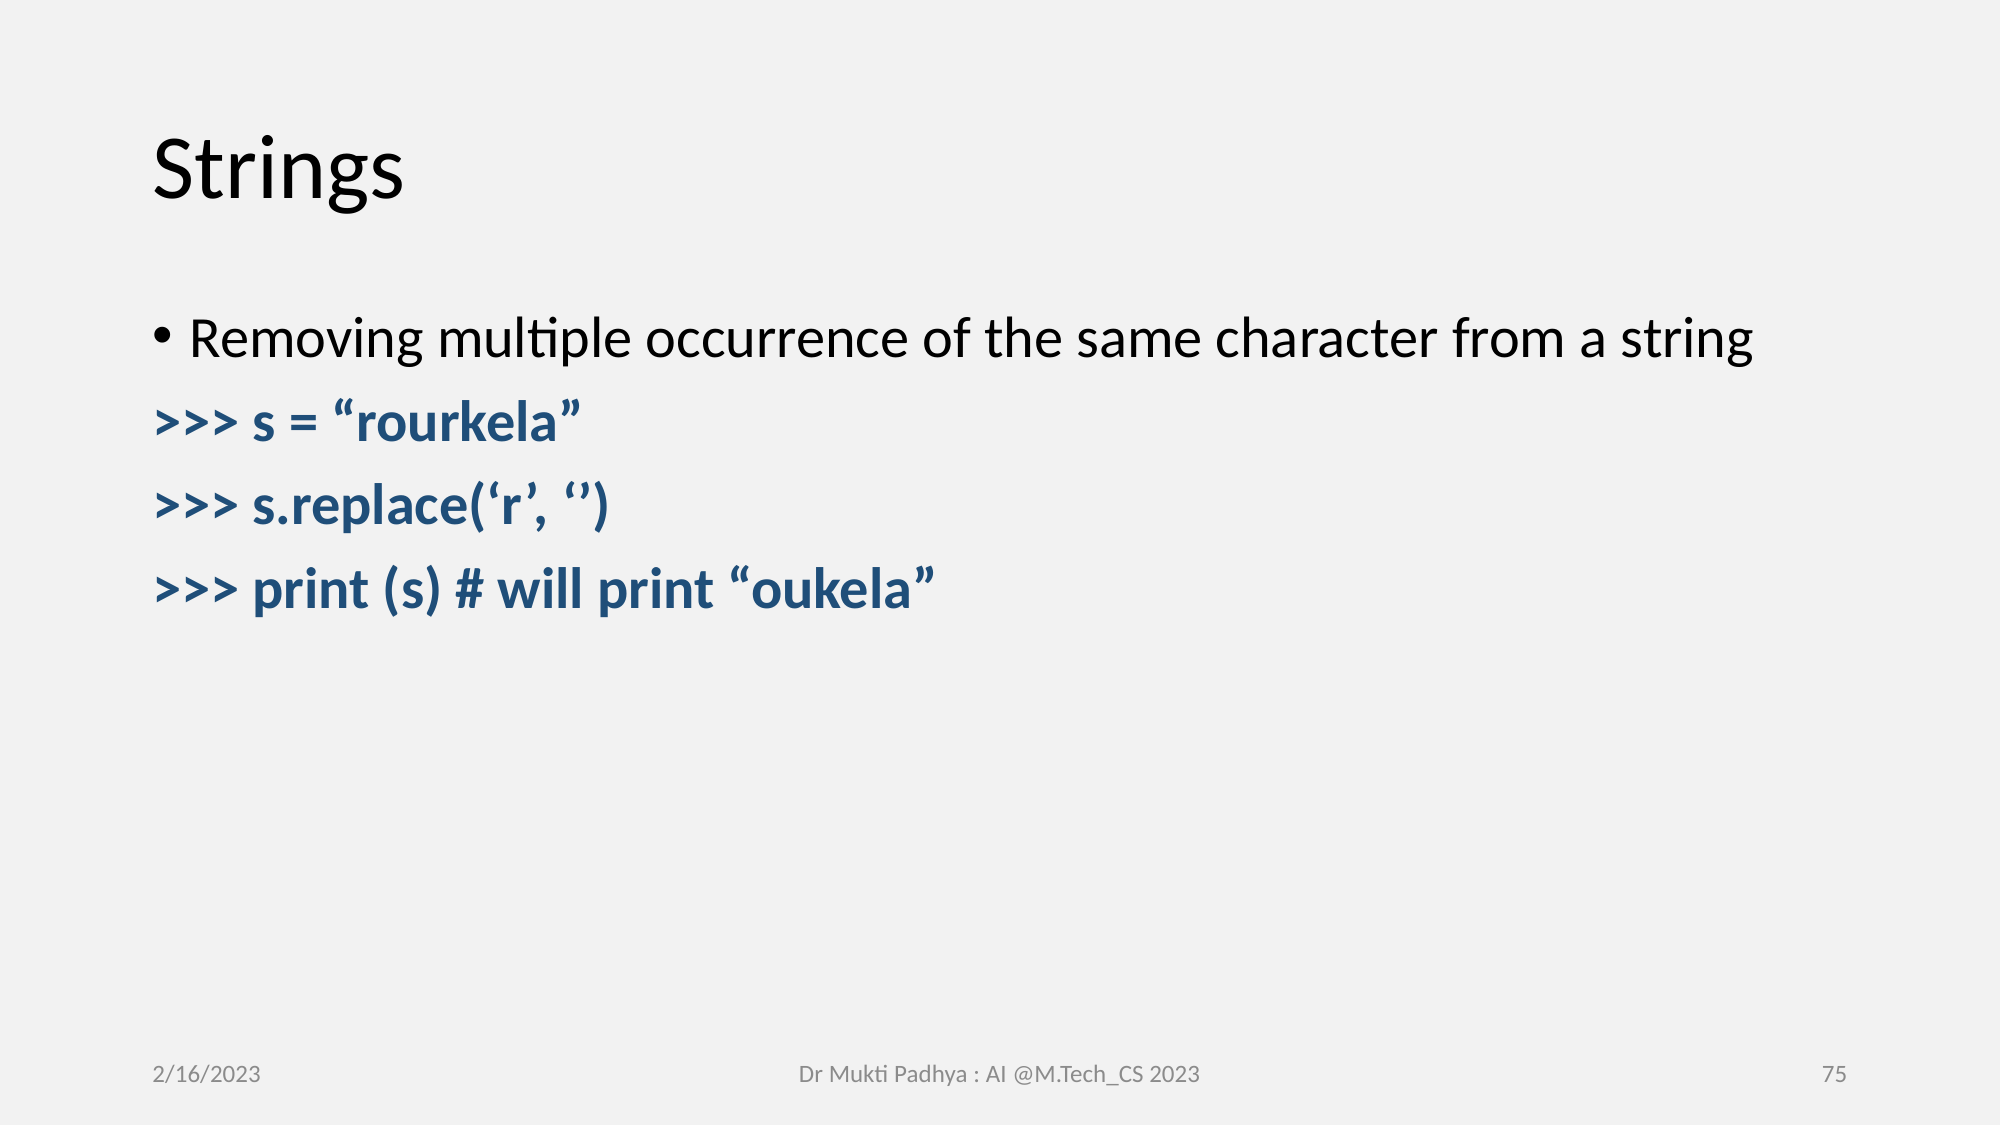

# Strings
Removing multiple occurrence of the same character from a string
>>> s = “rourkela”
>>> s.replace(‘r’, ‘’)
>>> print (s) # will print “oukela”
2/16/2023
Dr Mukti Padhya : AI @M.Tech_CS 2023
75